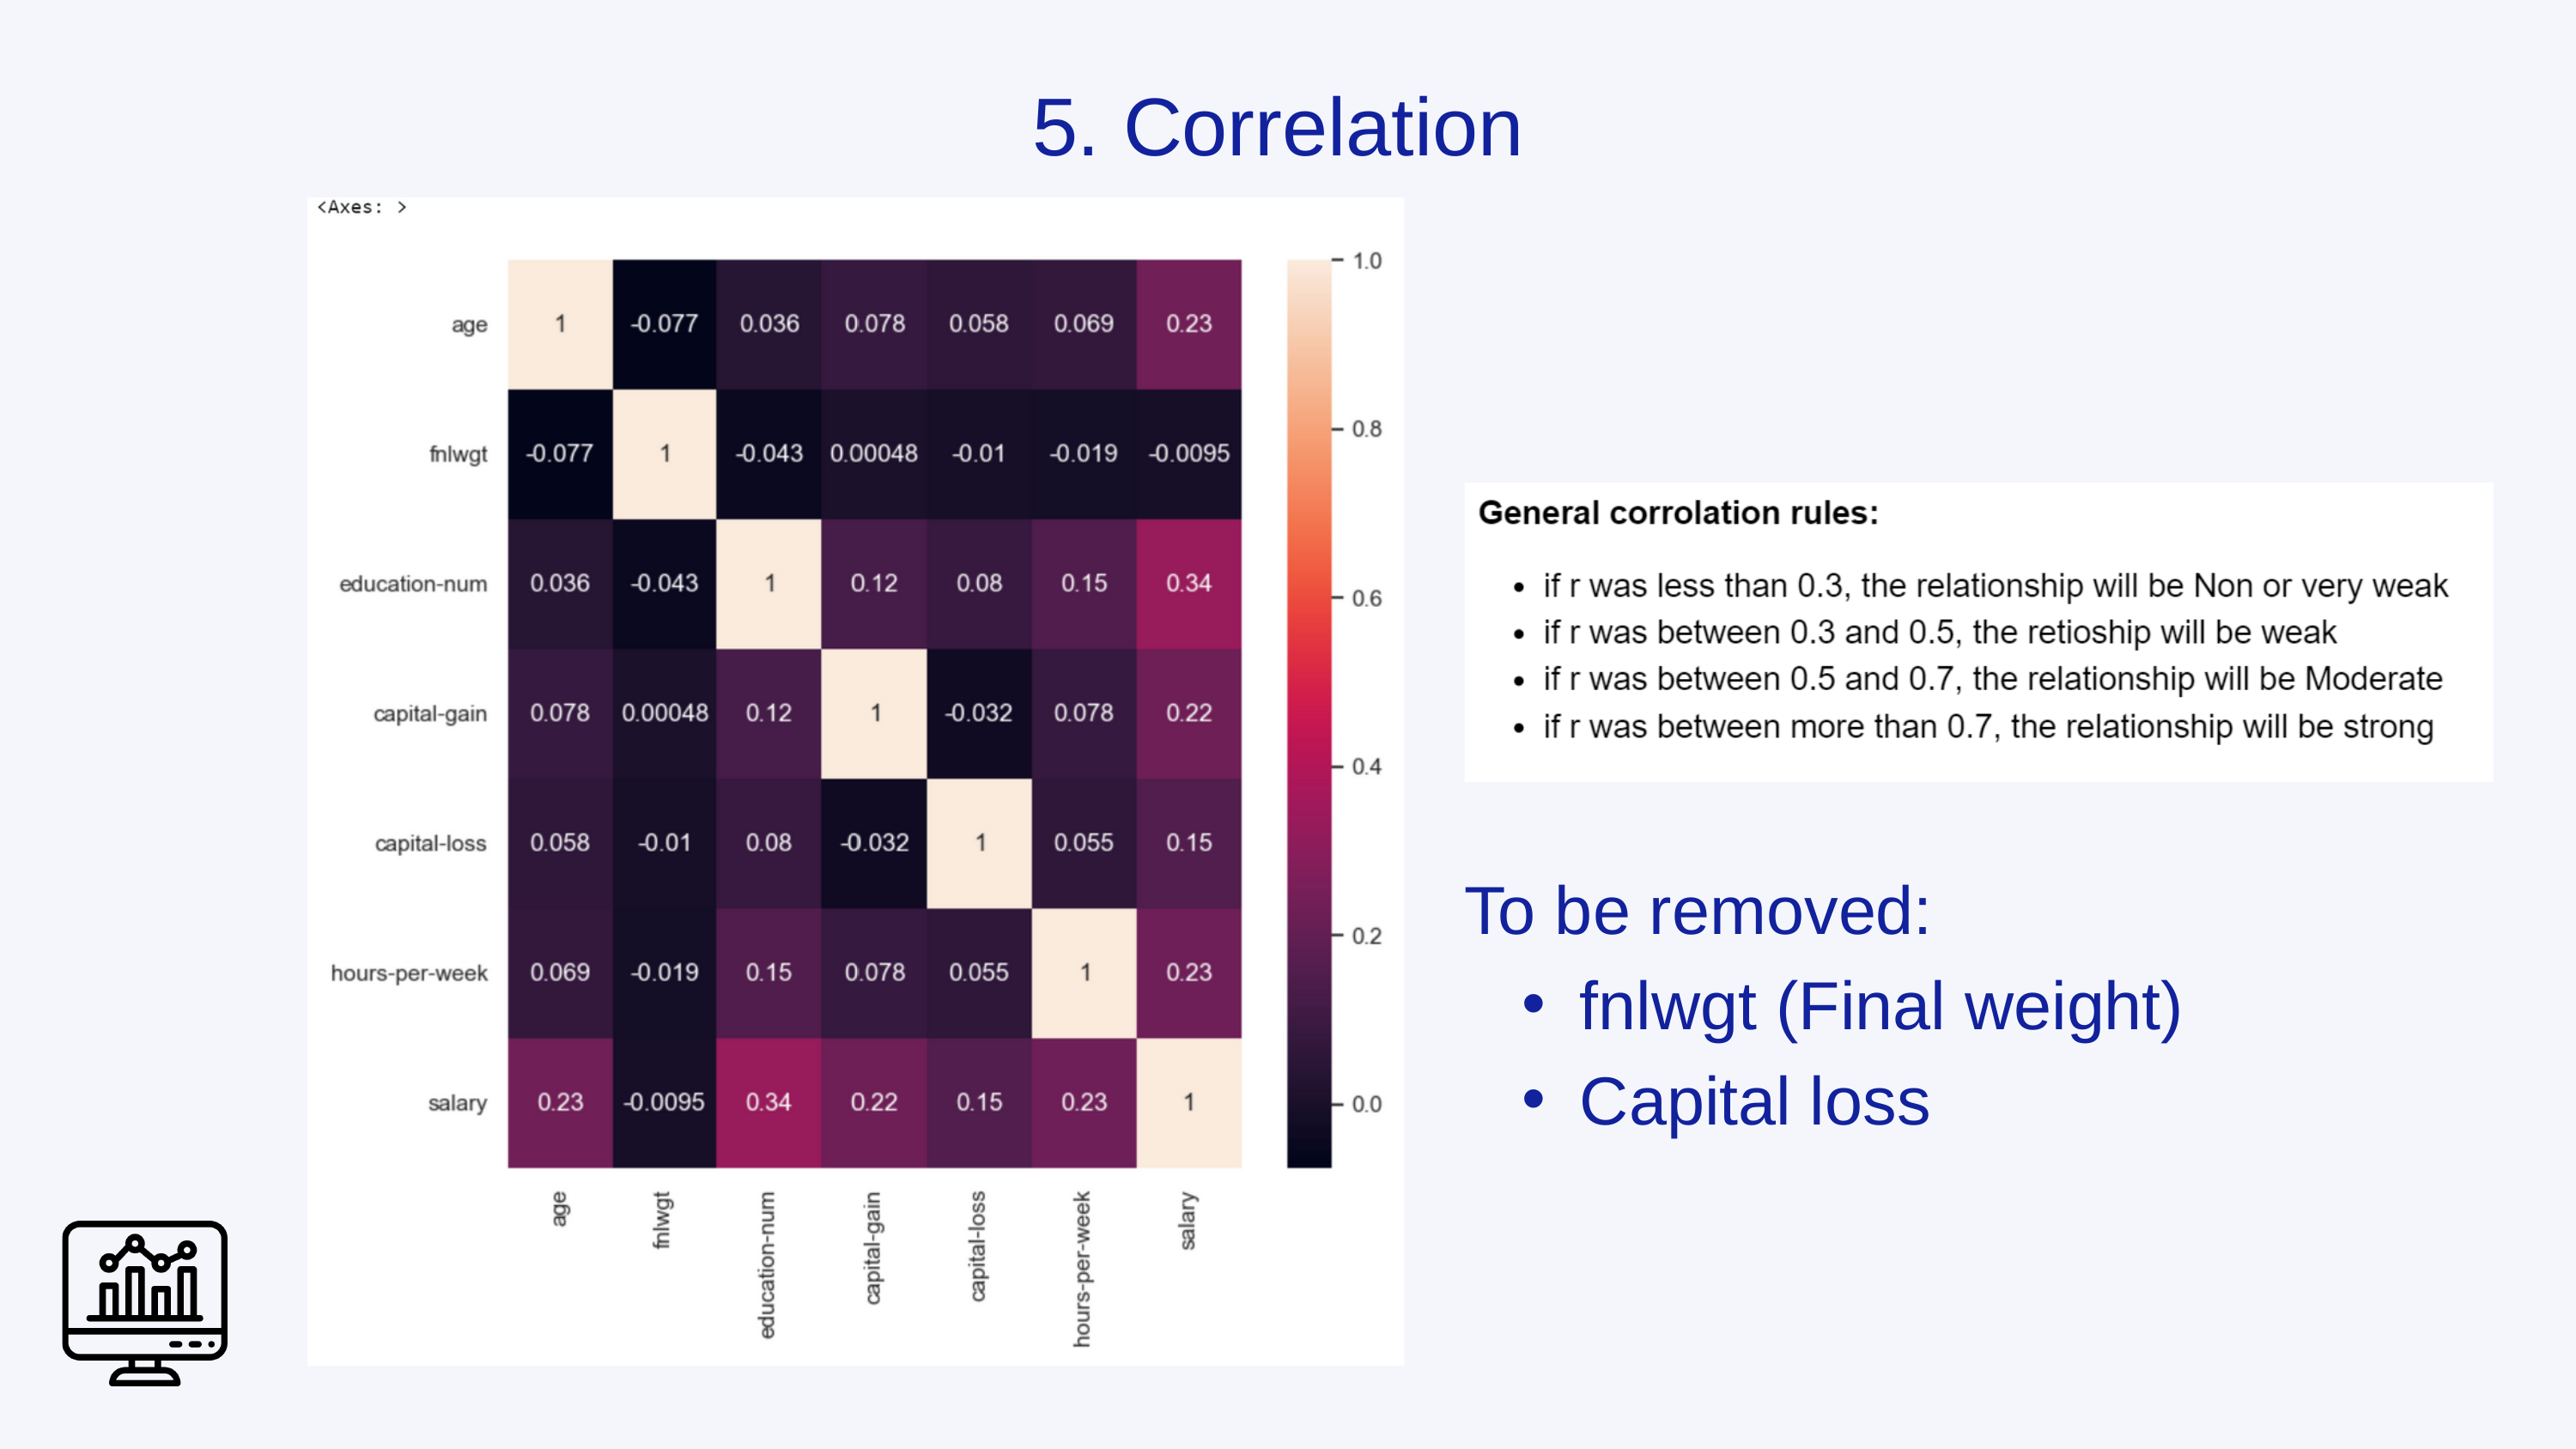

5. Correlation

To be removed:
fnlwgt (Final weight)
Capital loss